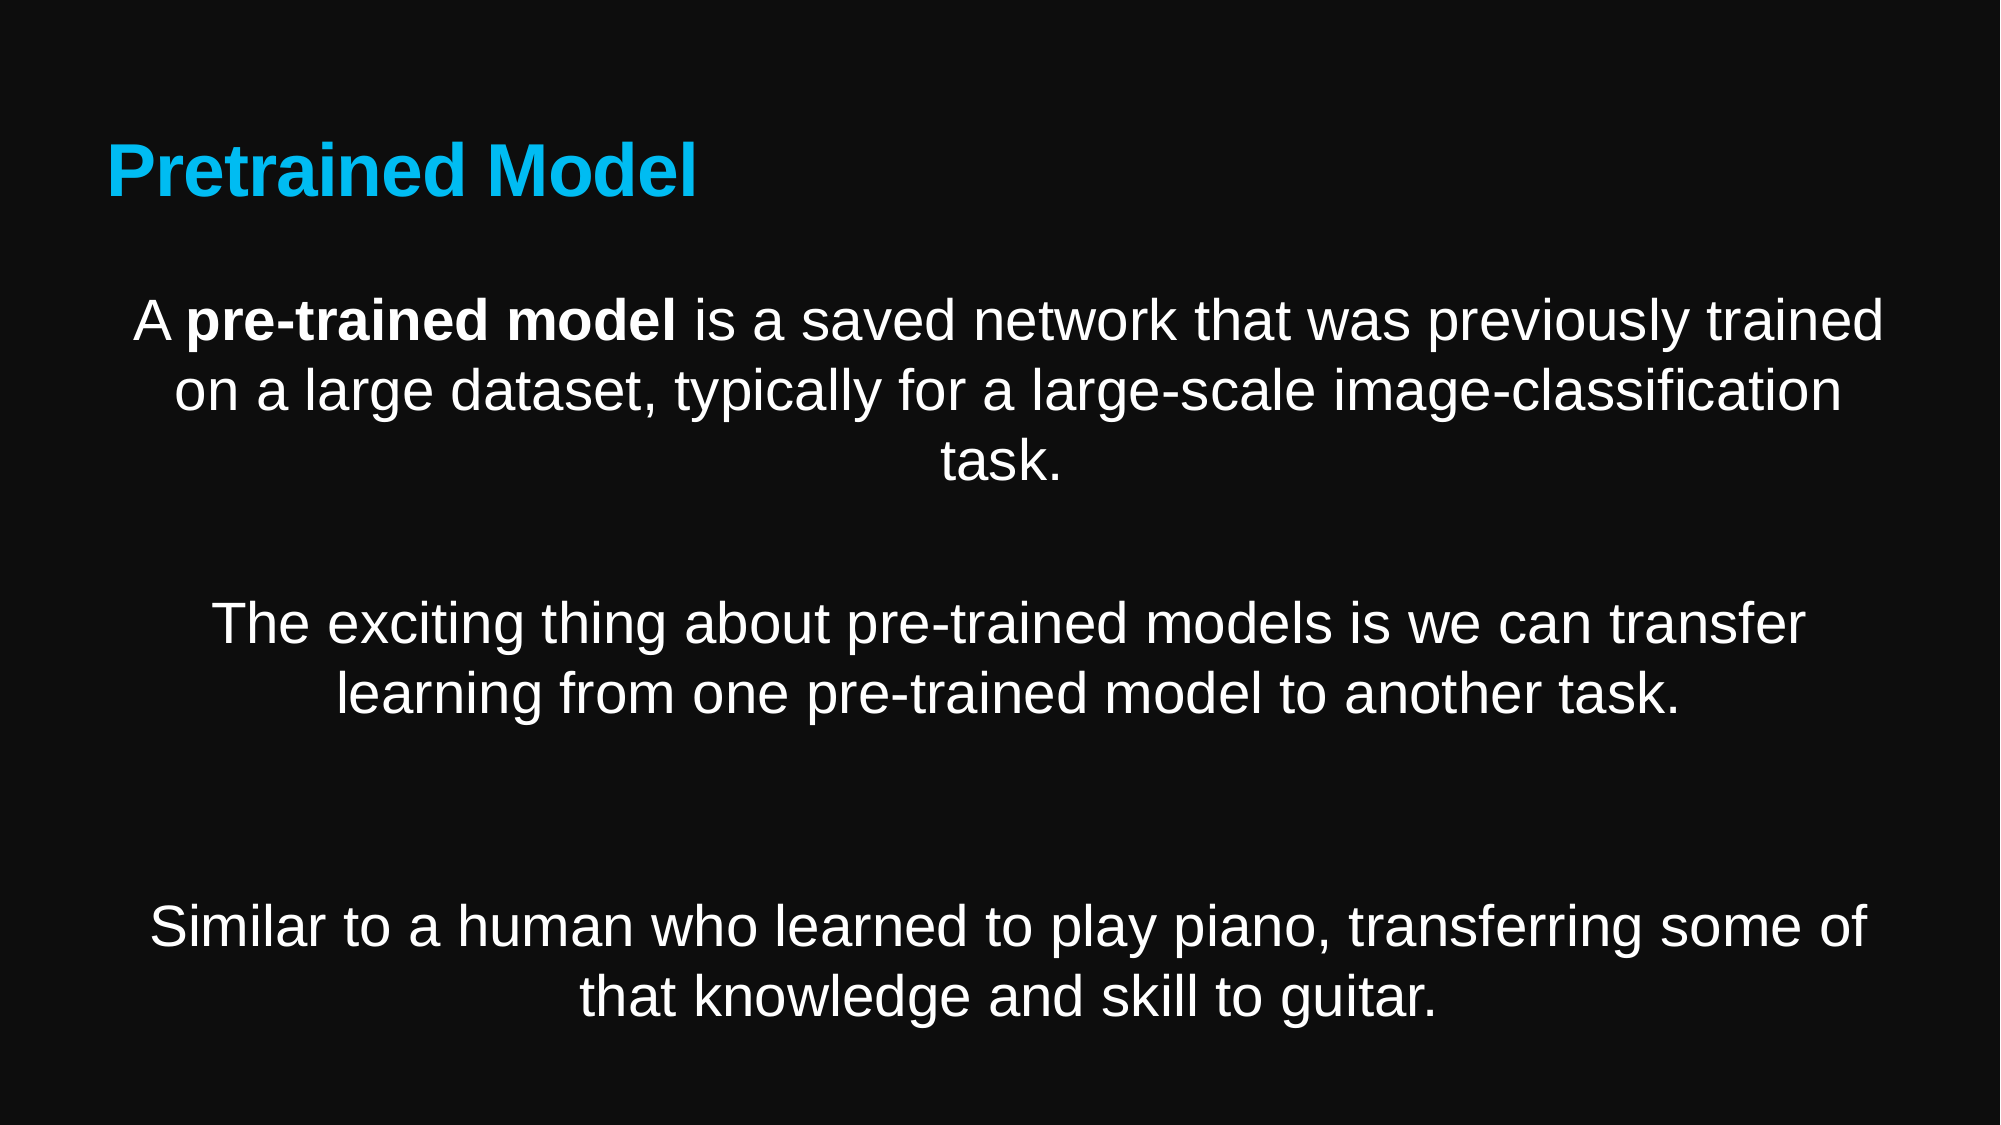

# Pretrained Model
A pre-trained model is a saved network that was previously trained on a large dataset, typically for a large-scale image-classification task.

The exciting thing about pre-trained models is we can transfer learning from one pre-trained model to another task.

Similar to a human who learned to play piano, transferring some of that knowledge and skill to guitar.